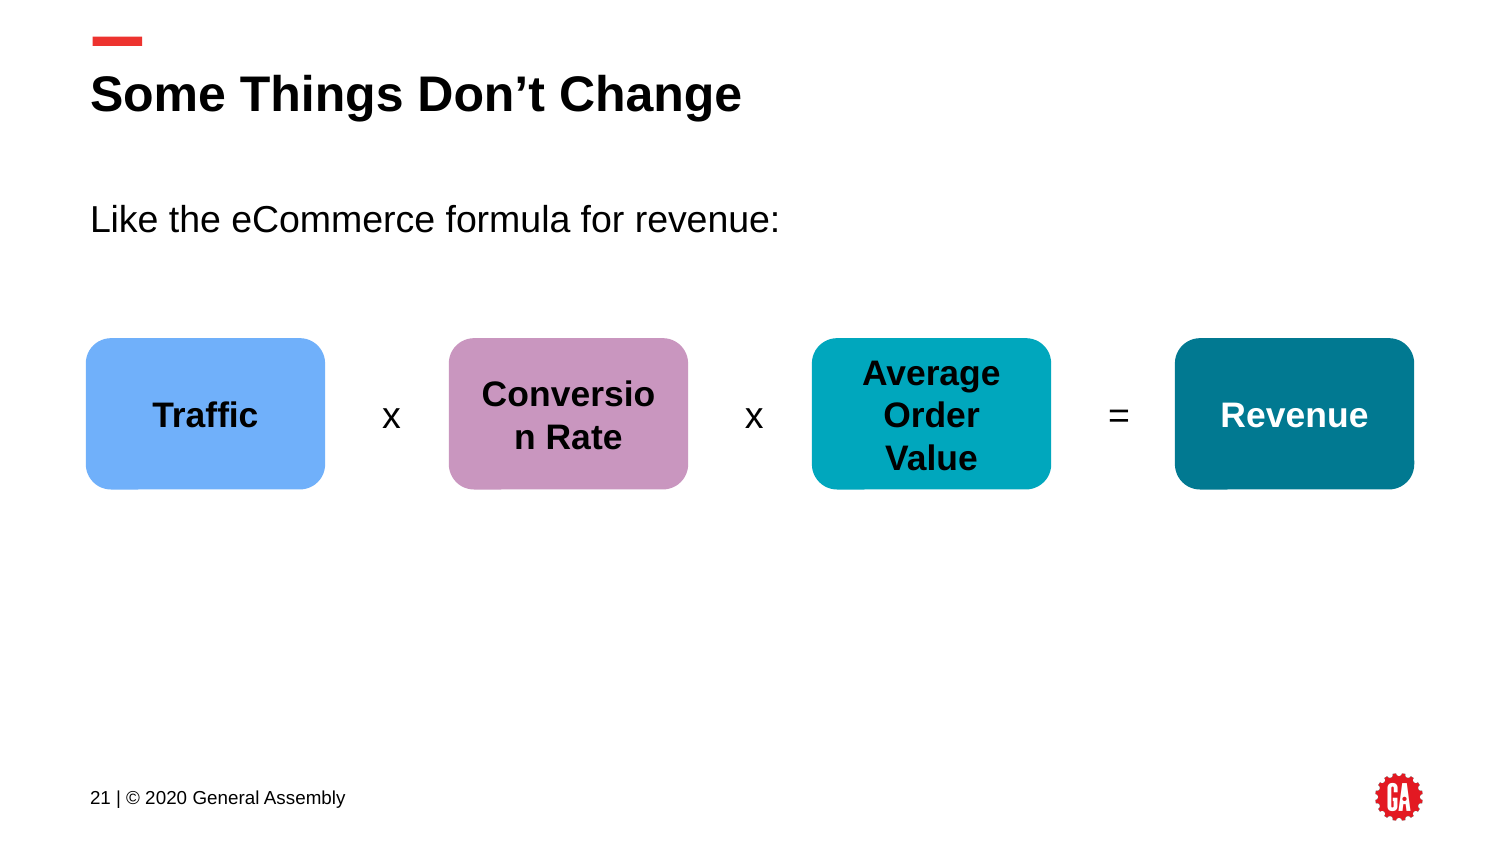

# Some Things Don’t Change
Like the eCommerce formula for revenue:
Traffic
Conversion Rate
Average Order Value
Revenue
x
x
=
21 | © 2020 General Assembly